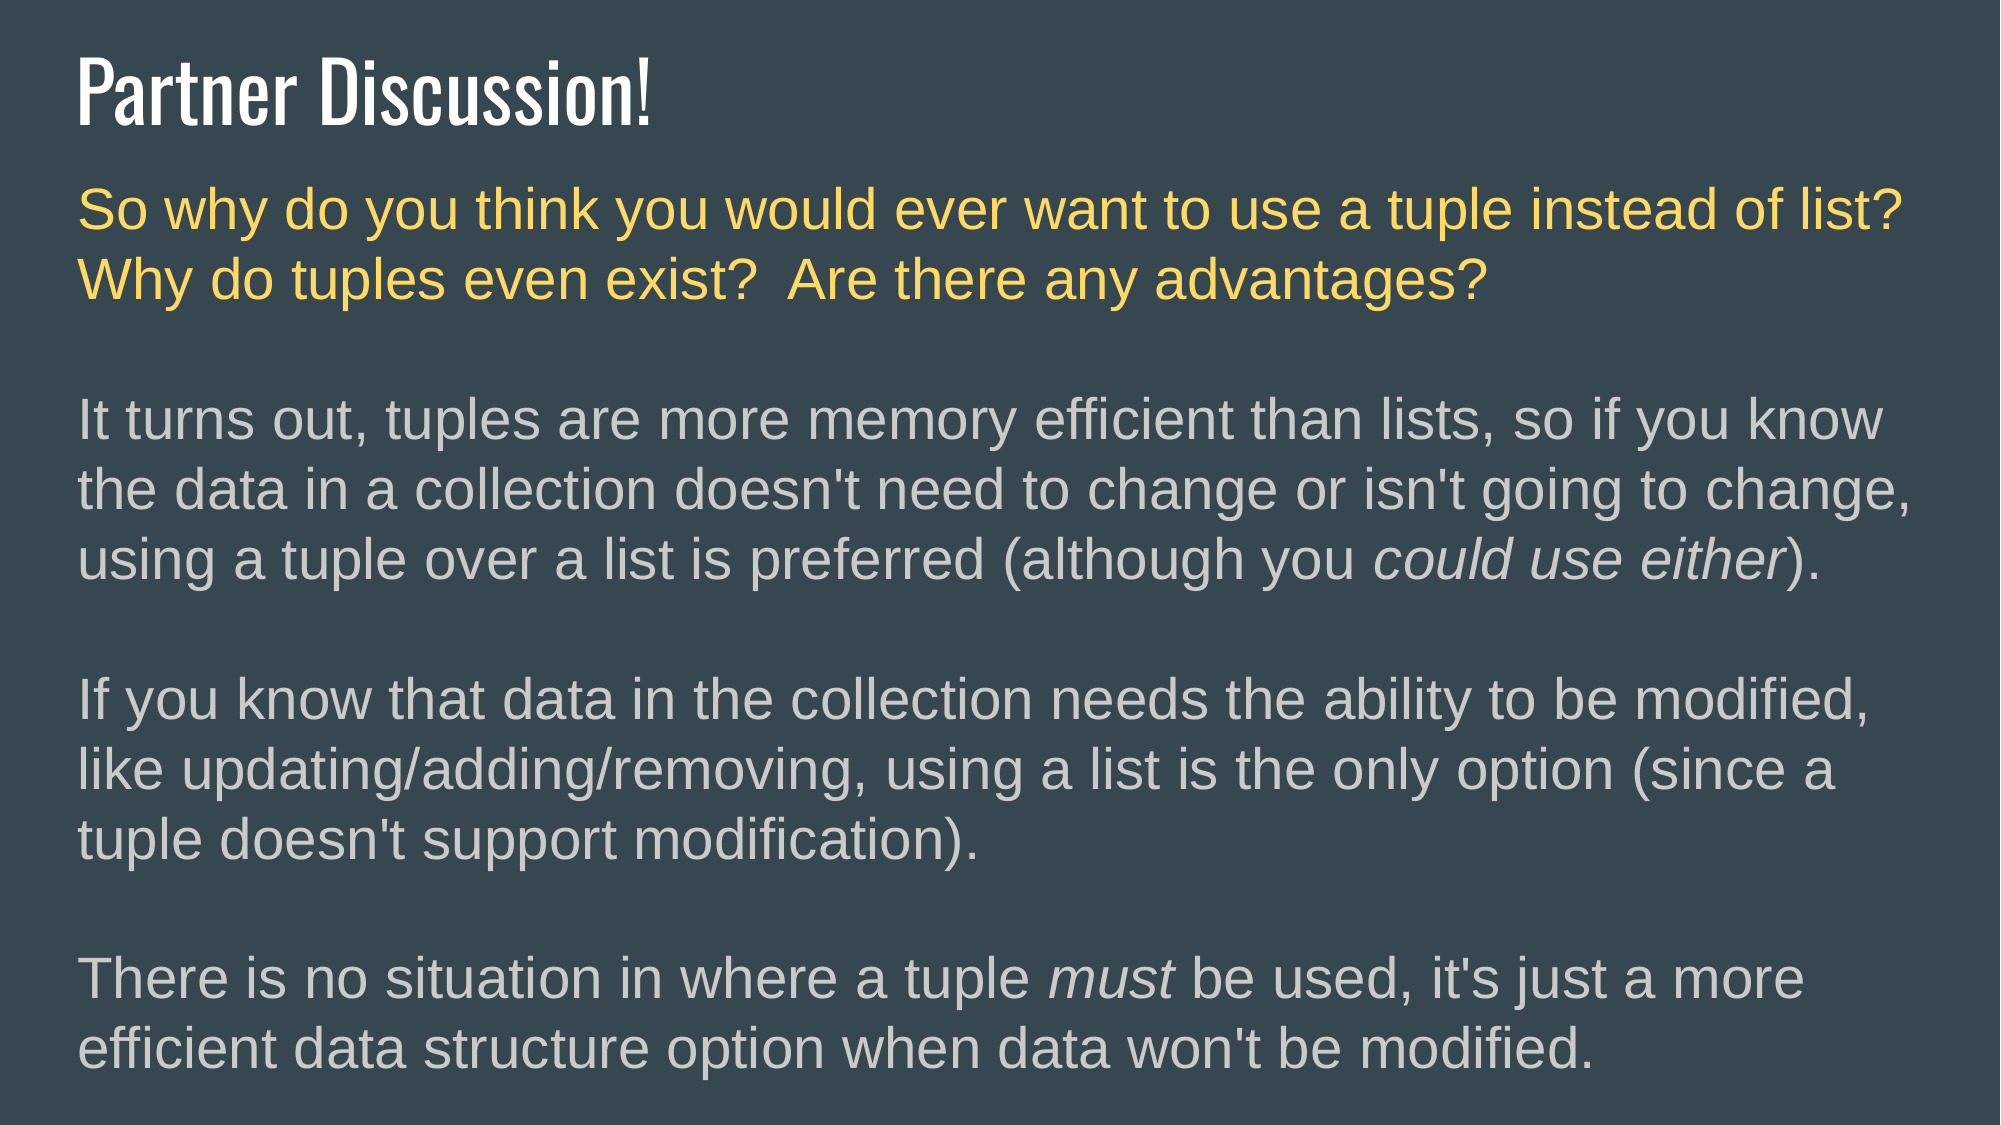

# Partner Discussion!

So why do you think you would ever want to use a tuple instead of list?  Why do tuples even exist?  Are there any advantages?

It turns out, tuples are more memory efficient than lists, so if you know the data in a collection doesn't need to change or isn't going to change, using a tuple over a list is preferred (although you could use either).

If you know that data in the collection needs the ability to be modified, like updating/adding/removing, using a list is the only option (since a tuple doesn't support modification).

There is no situation in where a tuple must be used, it's just a more efficient data structure option when data won't be modified.